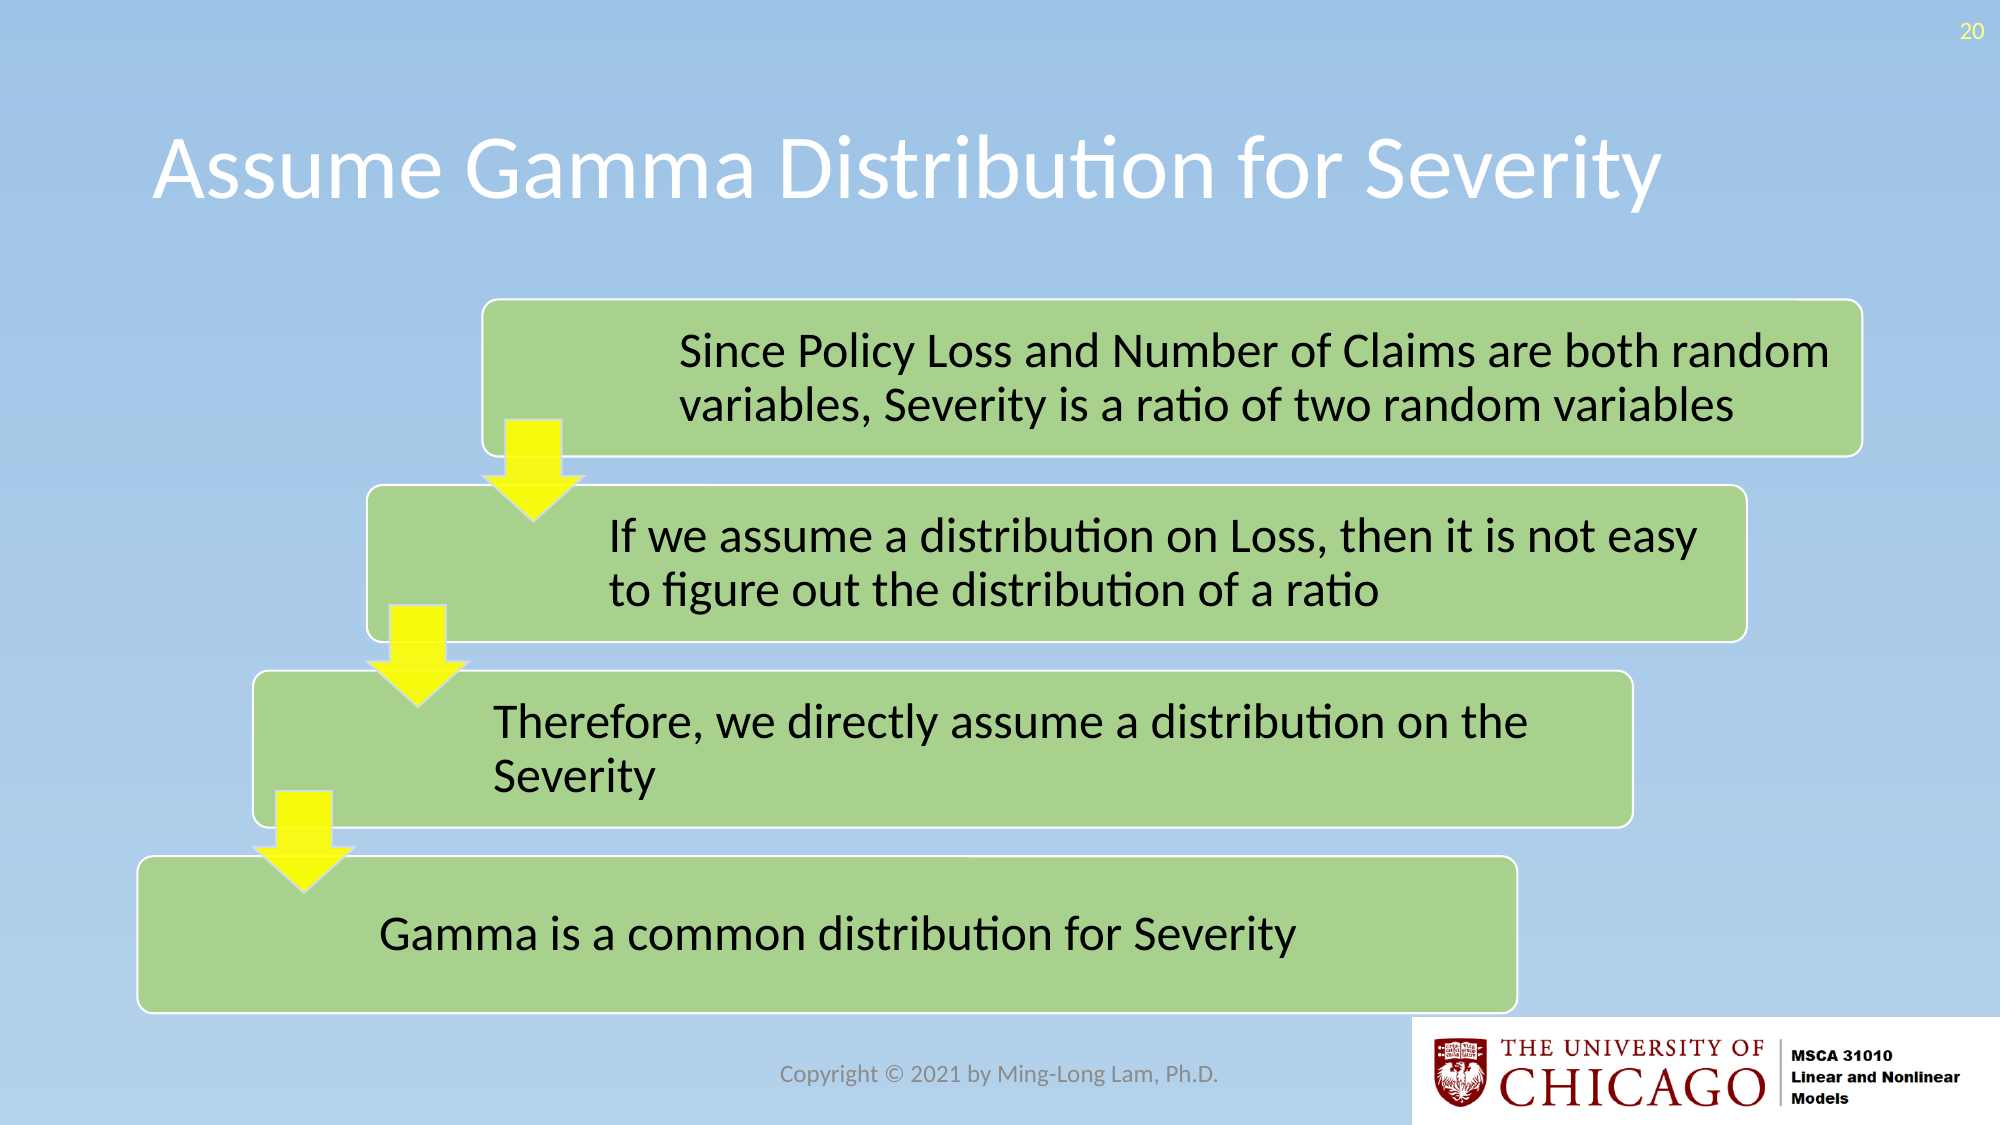

20
# Assume Gamma Distribution for Severity
Since Policy Loss and Number of Claims are both random variables, Severity is a ratio of two random variables
If we assume a distribution on Loss, then it is not easy to figure out the distribution of a ratio
Therefore, we directly assume a distribution on the Severity
Gamma is a common distribution for Severity

Copyright © 2021 by Ming-Long Lam, Ph.D.